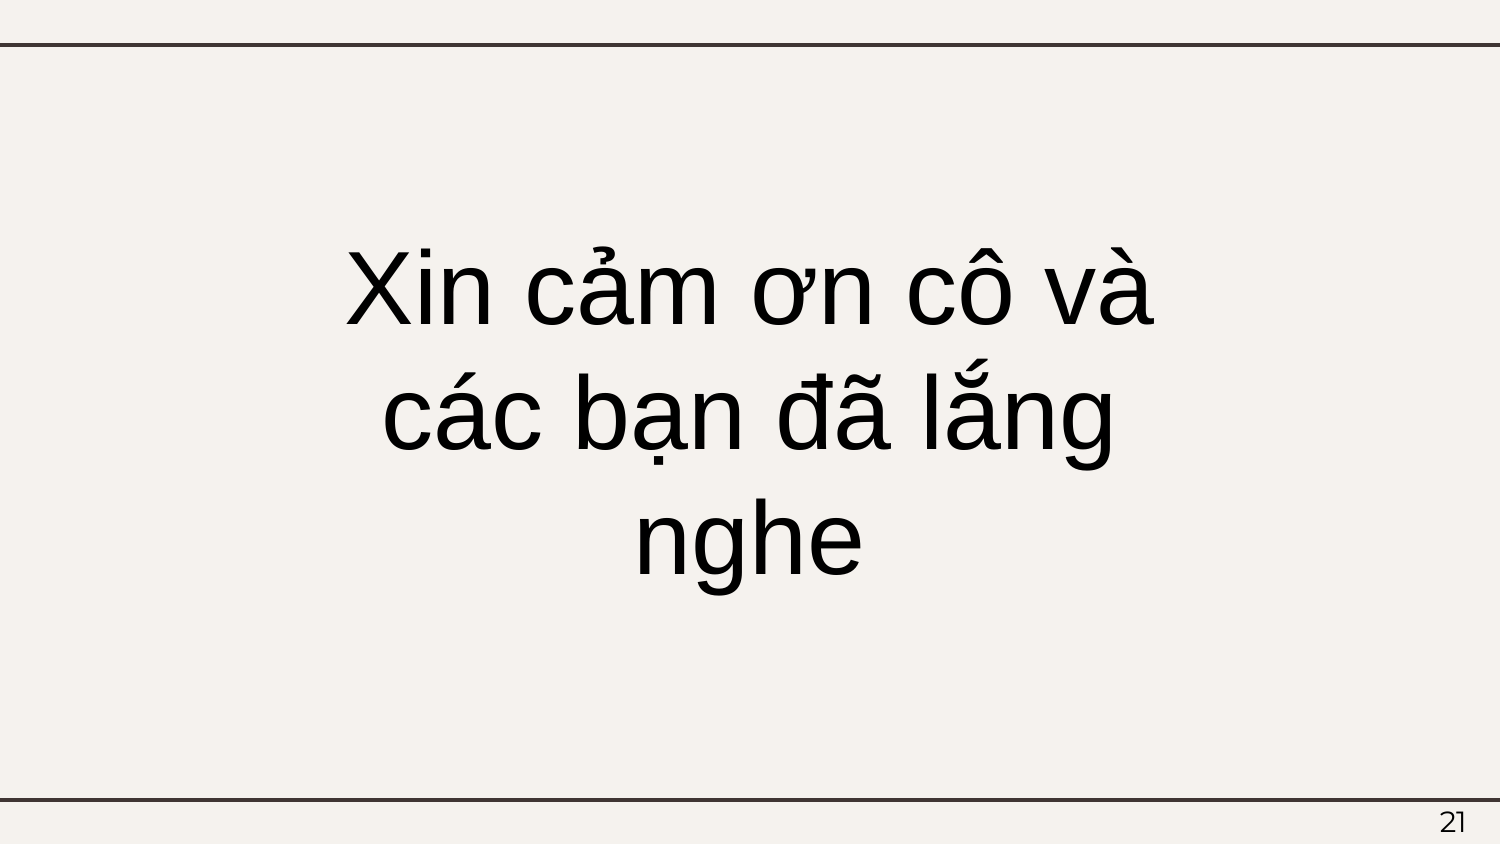

# Xin cảm ơn cô và các bạn đã lắng nghe
21